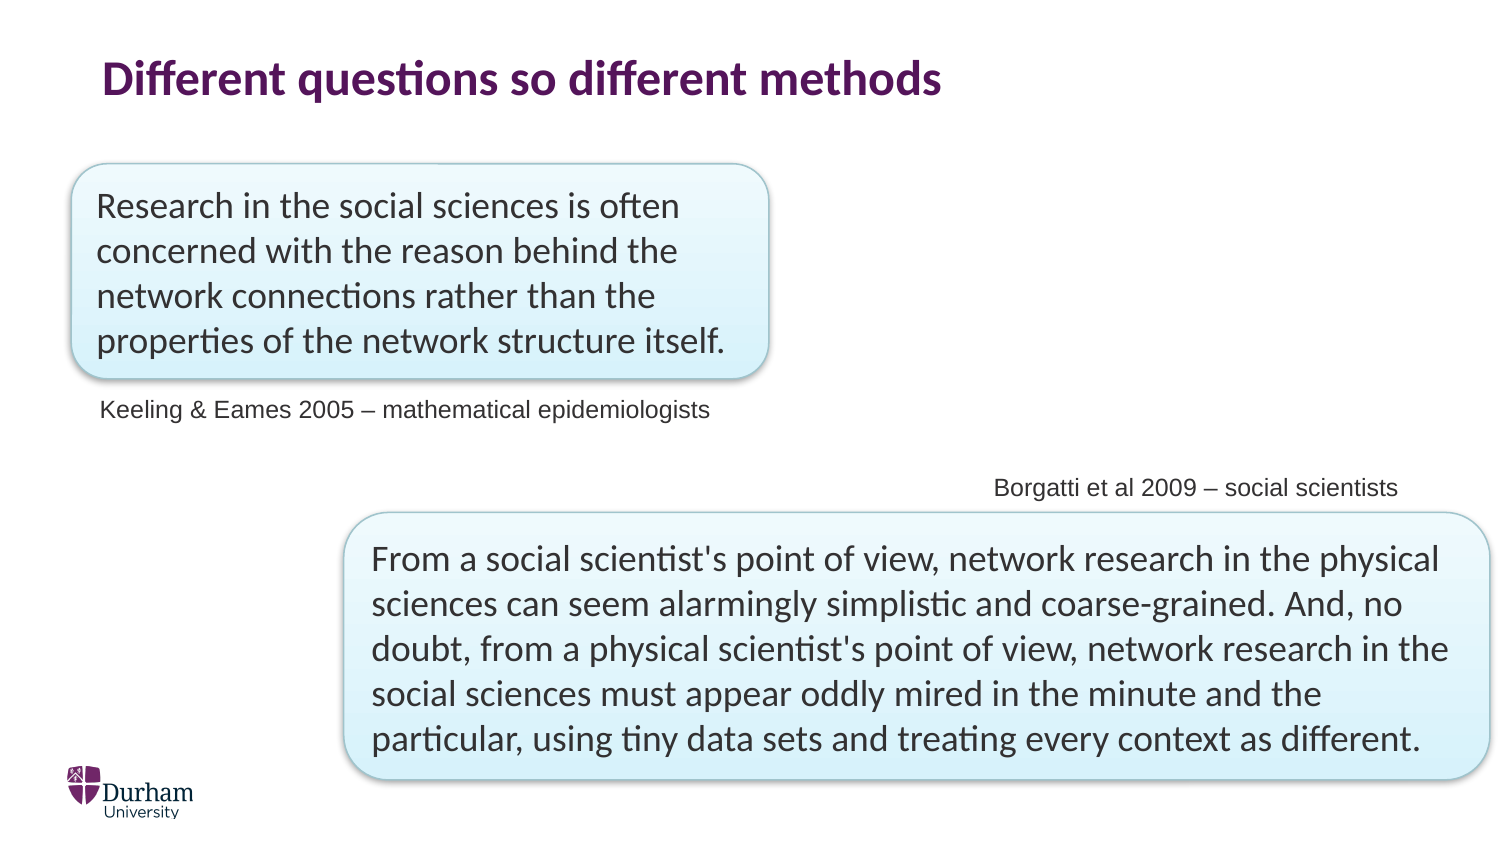

# Different questions so different methods
Research in the social sciences is often concerned with the reason behind the network connections rather than the properties of the network structure itself.
Keeling & Eames 2005 – mathematical epidemiologists
Borgatti et al 2009 – social scientists
From a social scientist's point of view, network research in the physical sciences can seem alarmingly simplistic and coarse-grained. And, no doubt, from a physical scientist's point of view, network research in the social sciences must appear oddly mired in the minute and the particular, using tiny data sets and treating every context as different.